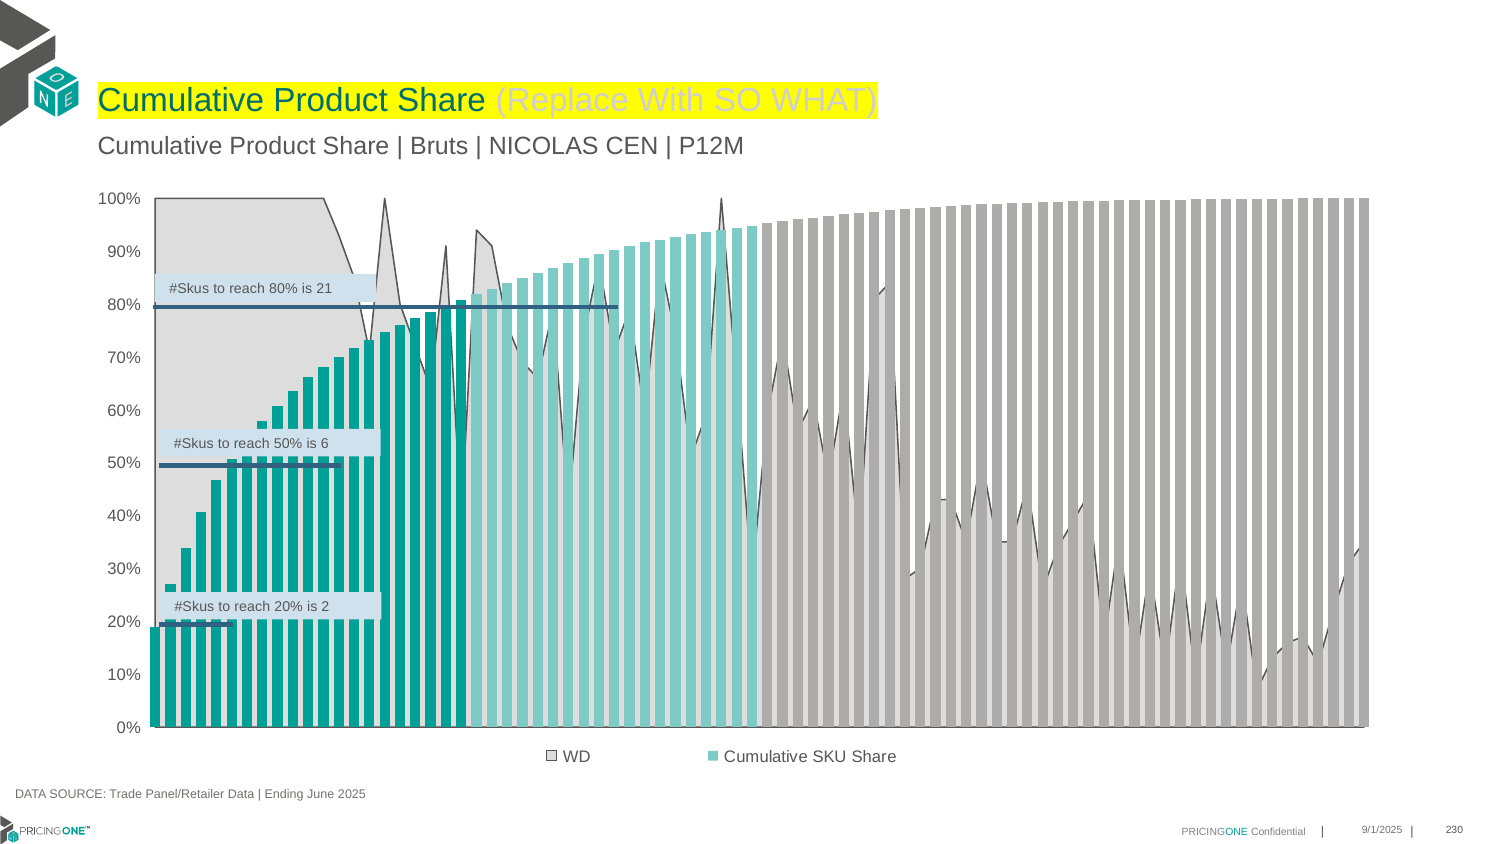

# Cumulative Product Share (Replace With SO WHAT)
Cumulative Product Share | Bruts | NICOLAS CEN | P12M

### Chart

| Category | WD | Cumulative SKU Share |
|---|---|---|
| Ruinart | 1.0 | 0.1889438167800643 |
| Ayala | 1.0 | 0.27087230833011083 |
| Nicolas | 1.0 | 0.3394683026584867 |
| Deutz | 1.0 | 0.40621439993311104 |
| De Bligny | 1.0 | 0.4672679703041007 |
| Laurent Per | 1.0 | 0.5066767000066191 |
| Canard Duch | 1.0 | 0.5451413202899913 |
| Deutz | 1.0 | 0.578571851604115 |
| Heidsieck & | 1.0 | 0.6076894402580797 |
| Besserat De | 1.0 | 0.6354204770713795 |
| Bollinger | 1.0 | 0.6614270335803346 |
| All Others | 1.0 | 0.6809467571060781 |
| Taittinger | 0.93 | 0.6993795354702953 |
| Demoiselle | 0.85 | 0.7176172211132129 |
| Ruinart | 0.71 | 0.7326114902645248 |
| Pommery | 1.0 | 0.7468219047320436 |
| Perrier Jou | 0.8 | 0.76062471476399 |
| Laurent Per | 0.72 | 0.7735356723557096 |
| Taittinger | 0.64 | 0.7855721965001758 |
| Roederer | 0.91 | 0.7971175050427983 |
| Ruinart | 0.39 | 0.807896377894601 |
| Savian | 0.94 | 0.8184313848447792 |
| Henriot | 0.91 | 0.8289385214062003 |
| All Others | 0.76 | 0.8393515954055663 |
| Campari: Al | 0.69 | 0.8493291945806027 |
| Roederer | 0.66 | 0.8592406015823412 |
| Veuve Clicq | 0.79 | 0.8689813024529425 |
| Canard Duch | 0.41 | 0.8784537508317568 |
| Moët & Chan | 0.74 | 0.8869472518054785 |
| Ruinart | 0.88 | 0.8950575349337903 |
| De Venoge | 0.71 | 0.9028786627787473 |
| Veuve Clicq | 0.79 | 0.9100761906752646 |
| Nicolas Feu | 0.59 | 0.9165107666795567 |
| Canard Duch | 0.88 | 0.9217922053490243 |
| Deutz | 0.74 | 0.9269621624634636 |
| Veuve Clicq | 0.51 | 0.9318708346833052 |
| Bollinger | 0.59 | 0.9361802935448695 |
| Piper Heids | 1.0 | 0.9403643356570269 |
| All Others | 0.65 | 0.9444055420268043 |
| Krug | 0.28 | 0.9483840400218781 |
| Canard Duch | 0.59 | 0.9523137648366271 |
| Campari: Al | 0.74 | 0.9562191030612137 |
| Nicolas | 0.56 | 0.9600129597307719 |
| Lanson | 0.62 | 0.9635629504987057 |
| Canard Duch | 0.47 | 0.9669666217256647 |
| Nicolas | 0.64 | 0.9697223064140216 |
| Roederer | 0.35 | 0.9723351553599983 |
| Henriot | 0.81 | 0.9747041384043506 |
| De Venoge | 0.84 | 0.9769477046992959 |
| Roederer | 0.28 | 0.9790623704462398 |
| Nicolas | 0.3 | 0.9811700685959943 |
| All Others | 0.43 | 0.9832324773640186 |
| Demoiselle | 0.43 | 0.9851172124037165 |
| De Venoge | 0.35 | 0.9869078848813593 |
| Nicolas | 0.51 | 0.9886463003800825 |
| All Others | 0.35 | 0.9898830488811782 |
| Deutz | 0.35 | 0.9909630264455153 |
| Nicolas Feu | 0.46 | 0.9920011984267166 |
| Laurent Per | 0.26 | 0.9930289190121342 |
| Nicolas | 0.34 | 0.9938301926889004 |
| All Others | 0.39 | 0.9944328898457724 |
| Vranken | 0.44 | 0.9949902976209141 |
| Roederer | 0.16 | 0.995450159035406 |
| Demoiselle | 0.36 | 0.9959065366513032 |
| All Others | 0.11 | 0.9963524628714167 |
| Roederer | 0.3 | 0.9967774862999622 |
| Vranken | 0.11 | 0.9971816069369399 |
| All Others | 0.33 | 0.9975717923795391 |
| Veuve Clicq | 0.09 | 0.9979341074333812 |
| Nicolas Feu | 0.3 | 0.9982371979111144 |
| Nicolas | 0.11 | 0.9984915152085229 |
| Laurent Per | 0.28 | 0.9987458325059313 |
| Piper Heids | 0.07 | 0.9989792470117719 |
| Roederer | 0.13 | 0.9991917587260446 |
| All Others | 0.16 | 0.9993903352459388 |
| Canard Duch | 0.17 | 0.999588911765833 |
| Demoiselle | 0.12 | 0.999742198903997 |
| Roederer | 0.22 | 0.9998536804590253 |
| Pommery | 0.31 | 0.9999512268196752 |
| Pommery | 0.35 | 1.0 |
#Skus to reach 80% is 21
#Skus to reach 50% is 6
#Skus to reach 20% is 2
DATA SOURCE: Trade Panel/Retailer Data | Ending June 2025

9/1/2025
230